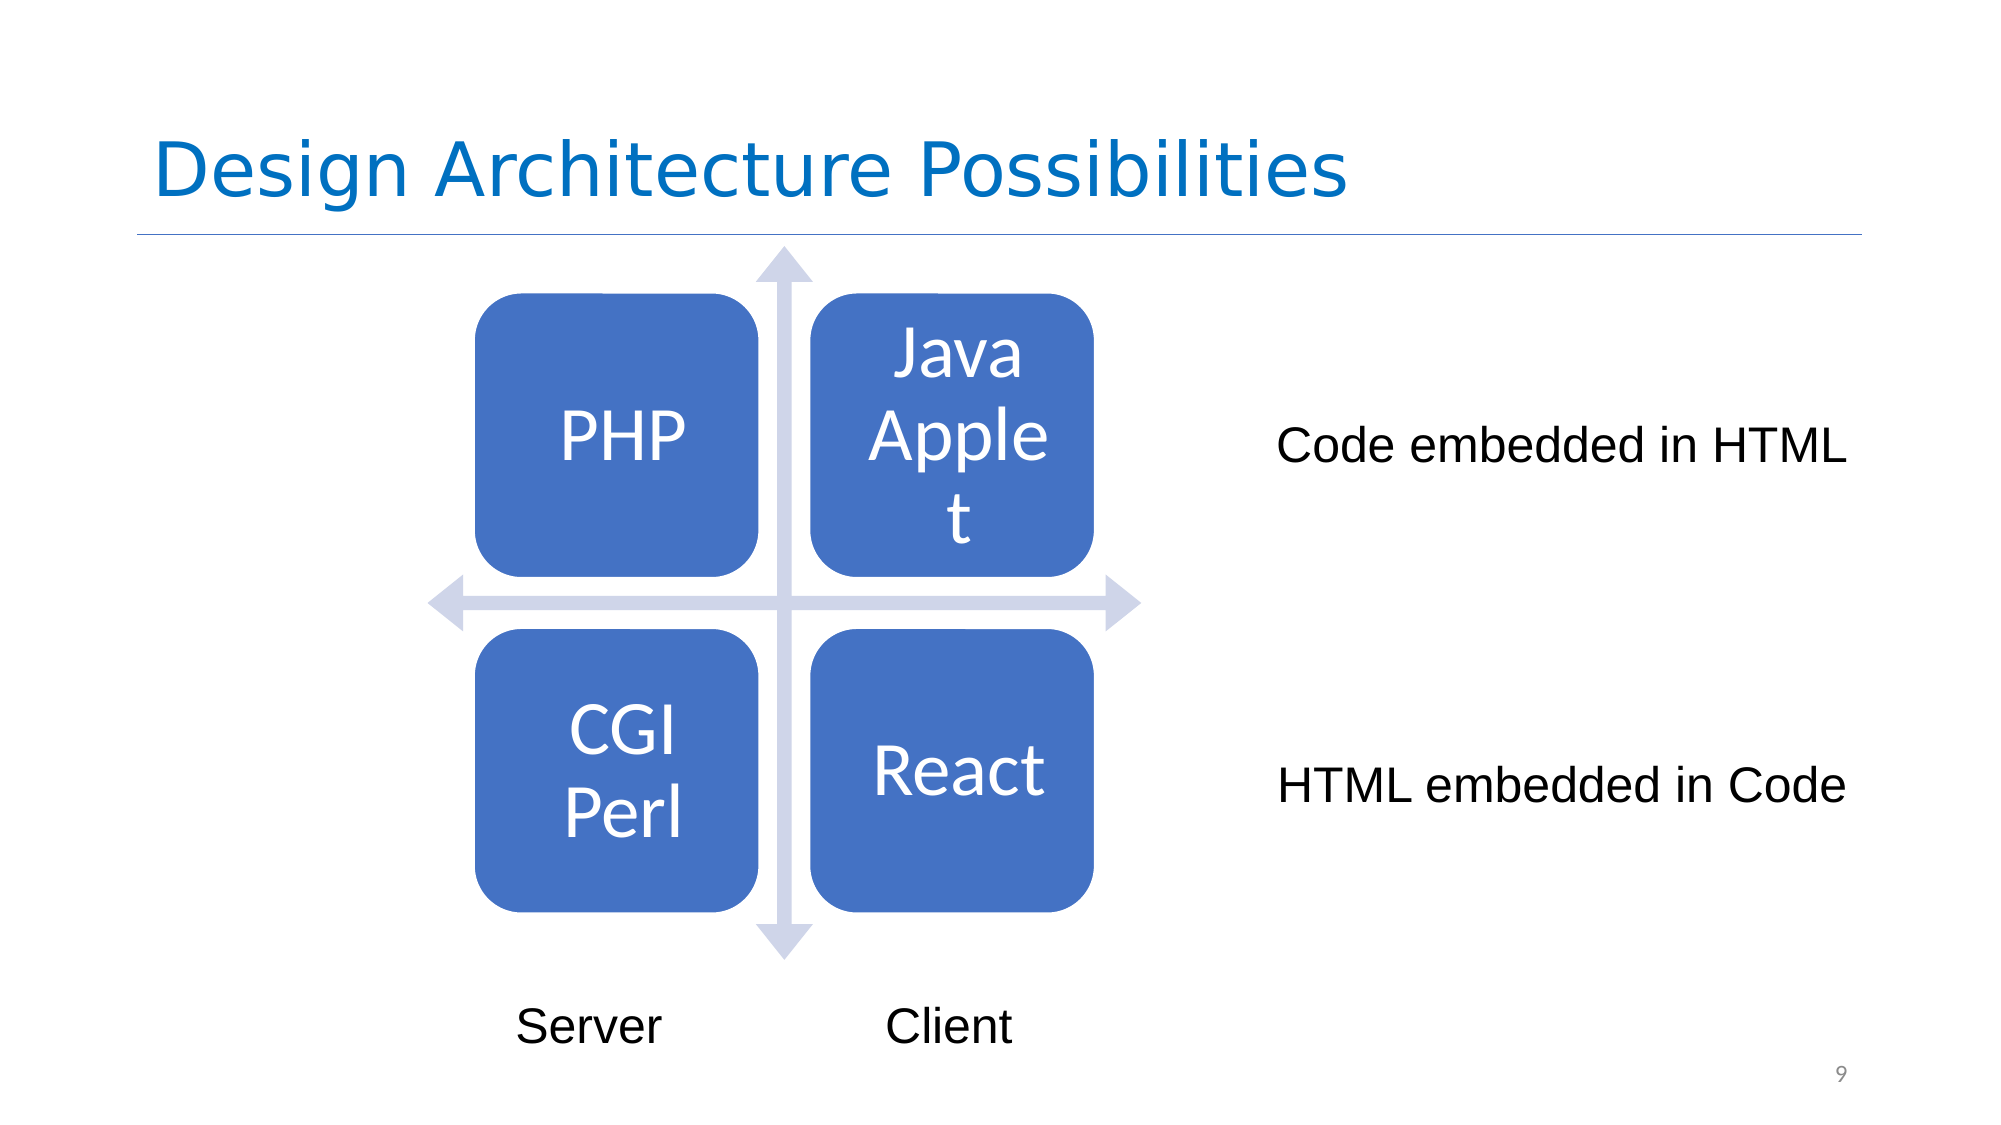

# Design Architecture Possibilities
PHP
Java Applet
CGI Perl
React
Code embedded in HTML
HTML embedded in Code
Client
Server
9